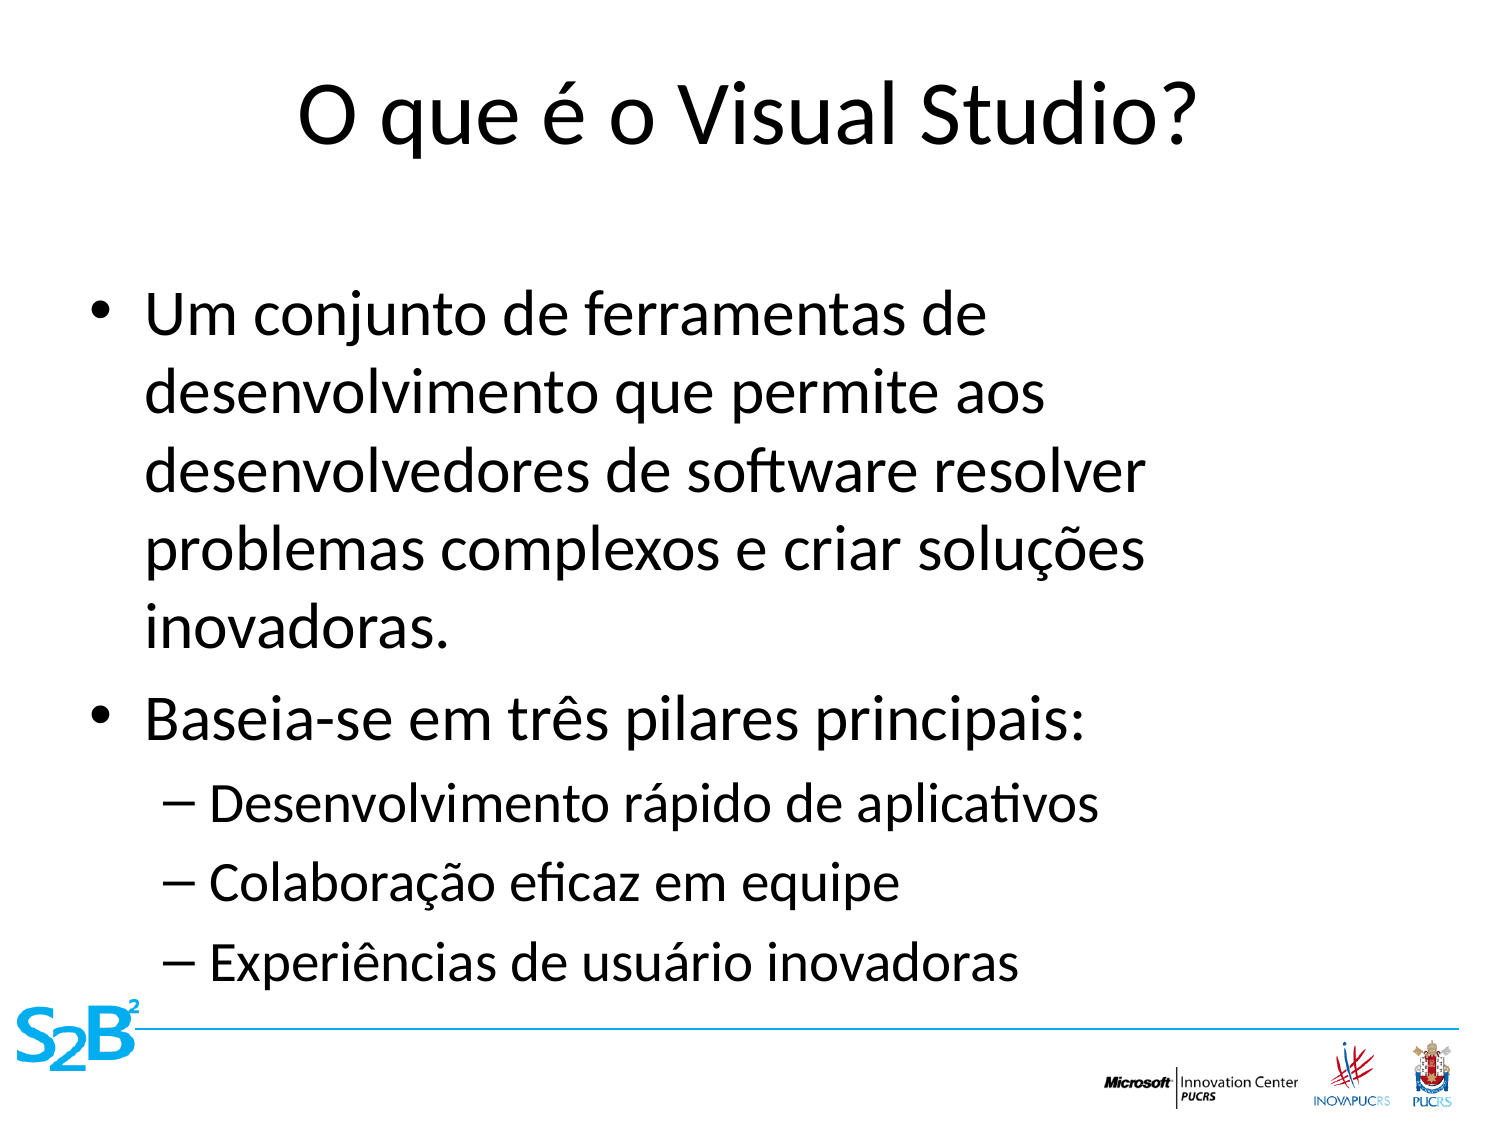

# O que é o Visual Studio?
Um conjunto de ferramentas de desenvolvimento que permite aos desenvolvedores de software resolver problemas complexos e criar soluções inovadoras.
Baseia-se em três pilares principais:
Desenvolvimento rápido de aplicativos
Colaboração eficaz em equipe
Experiências de usuário inovadoras